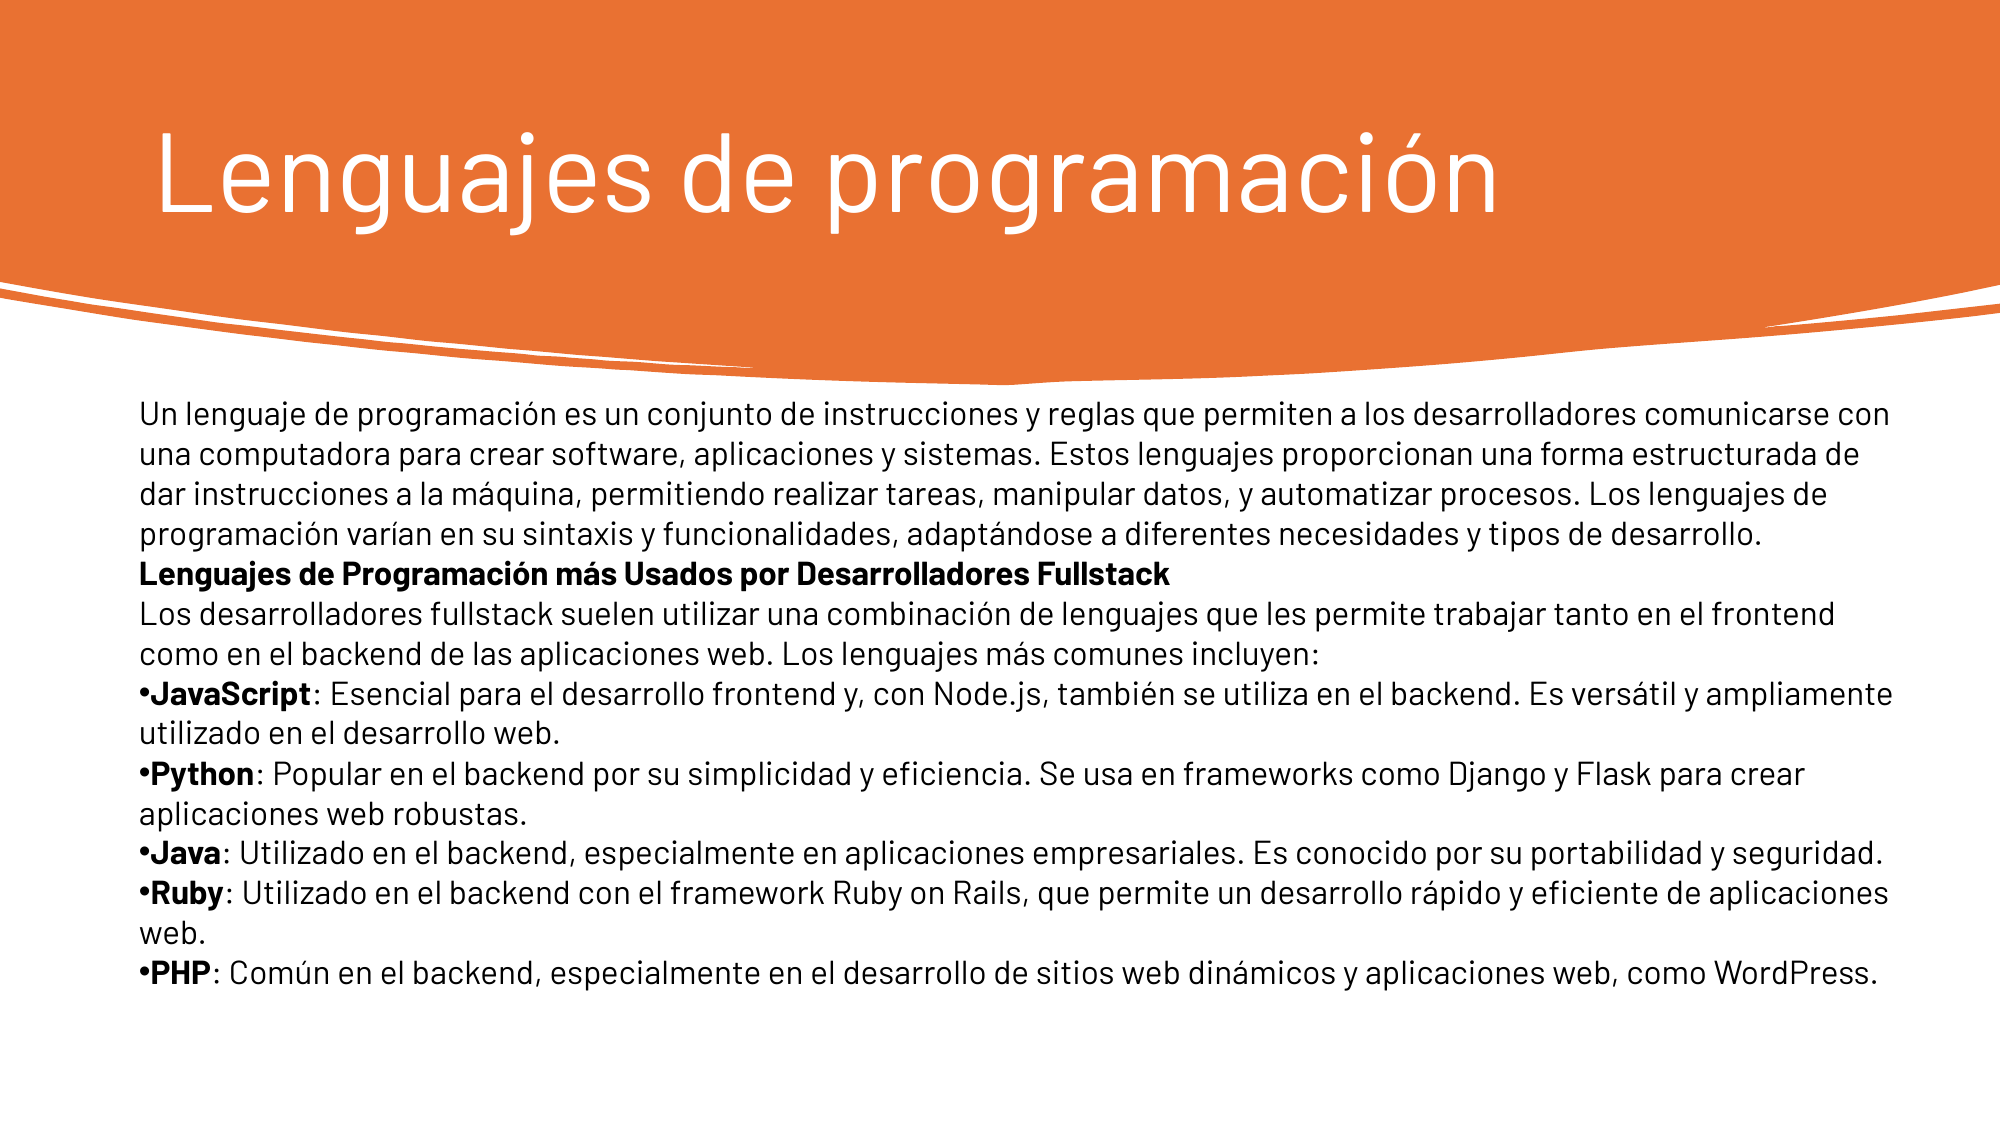

# Lenguajes de programación
Un lenguaje de programación es un conjunto de instrucciones y reglas que permiten a los desarrolladores comunicarse con una computadora para crear software, aplicaciones y sistemas. Estos lenguajes proporcionan una forma estructurada de dar instrucciones a la máquina, permitiendo realizar tareas, manipular datos, y automatizar procesos. Los lenguajes de programación varían en su sintaxis y funcionalidades, adaptándose a diferentes necesidades y tipos de desarrollo.
Lenguajes de Programación más Usados por Desarrolladores Fullstack
Los desarrolladores fullstack suelen utilizar una combinación de lenguajes que les permite trabajar tanto en el frontend como en el backend de las aplicaciones web. Los lenguajes más comunes incluyen:
JavaScript: Esencial para el desarrollo frontend y, con Node.js, también se utiliza en el backend. Es versátil y ampliamente utilizado en el desarrollo web.
Python: Popular en el backend por su simplicidad y eficiencia. Se usa en frameworks como Django y Flask para crear aplicaciones web robustas.
Java: Utilizado en el backend, especialmente en aplicaciones empresariales. Es conocido por su portabilidad y seguridad.
Ruby: Utilizado en el backend con el framework Ruby on Rails, que permite un desarrollo rápido y eficiente de aplicaciones web.
PHP: Común en el backend, especialmente en el desarrollo de sitios web dinámicos y aplicaciones web, como WordPress.